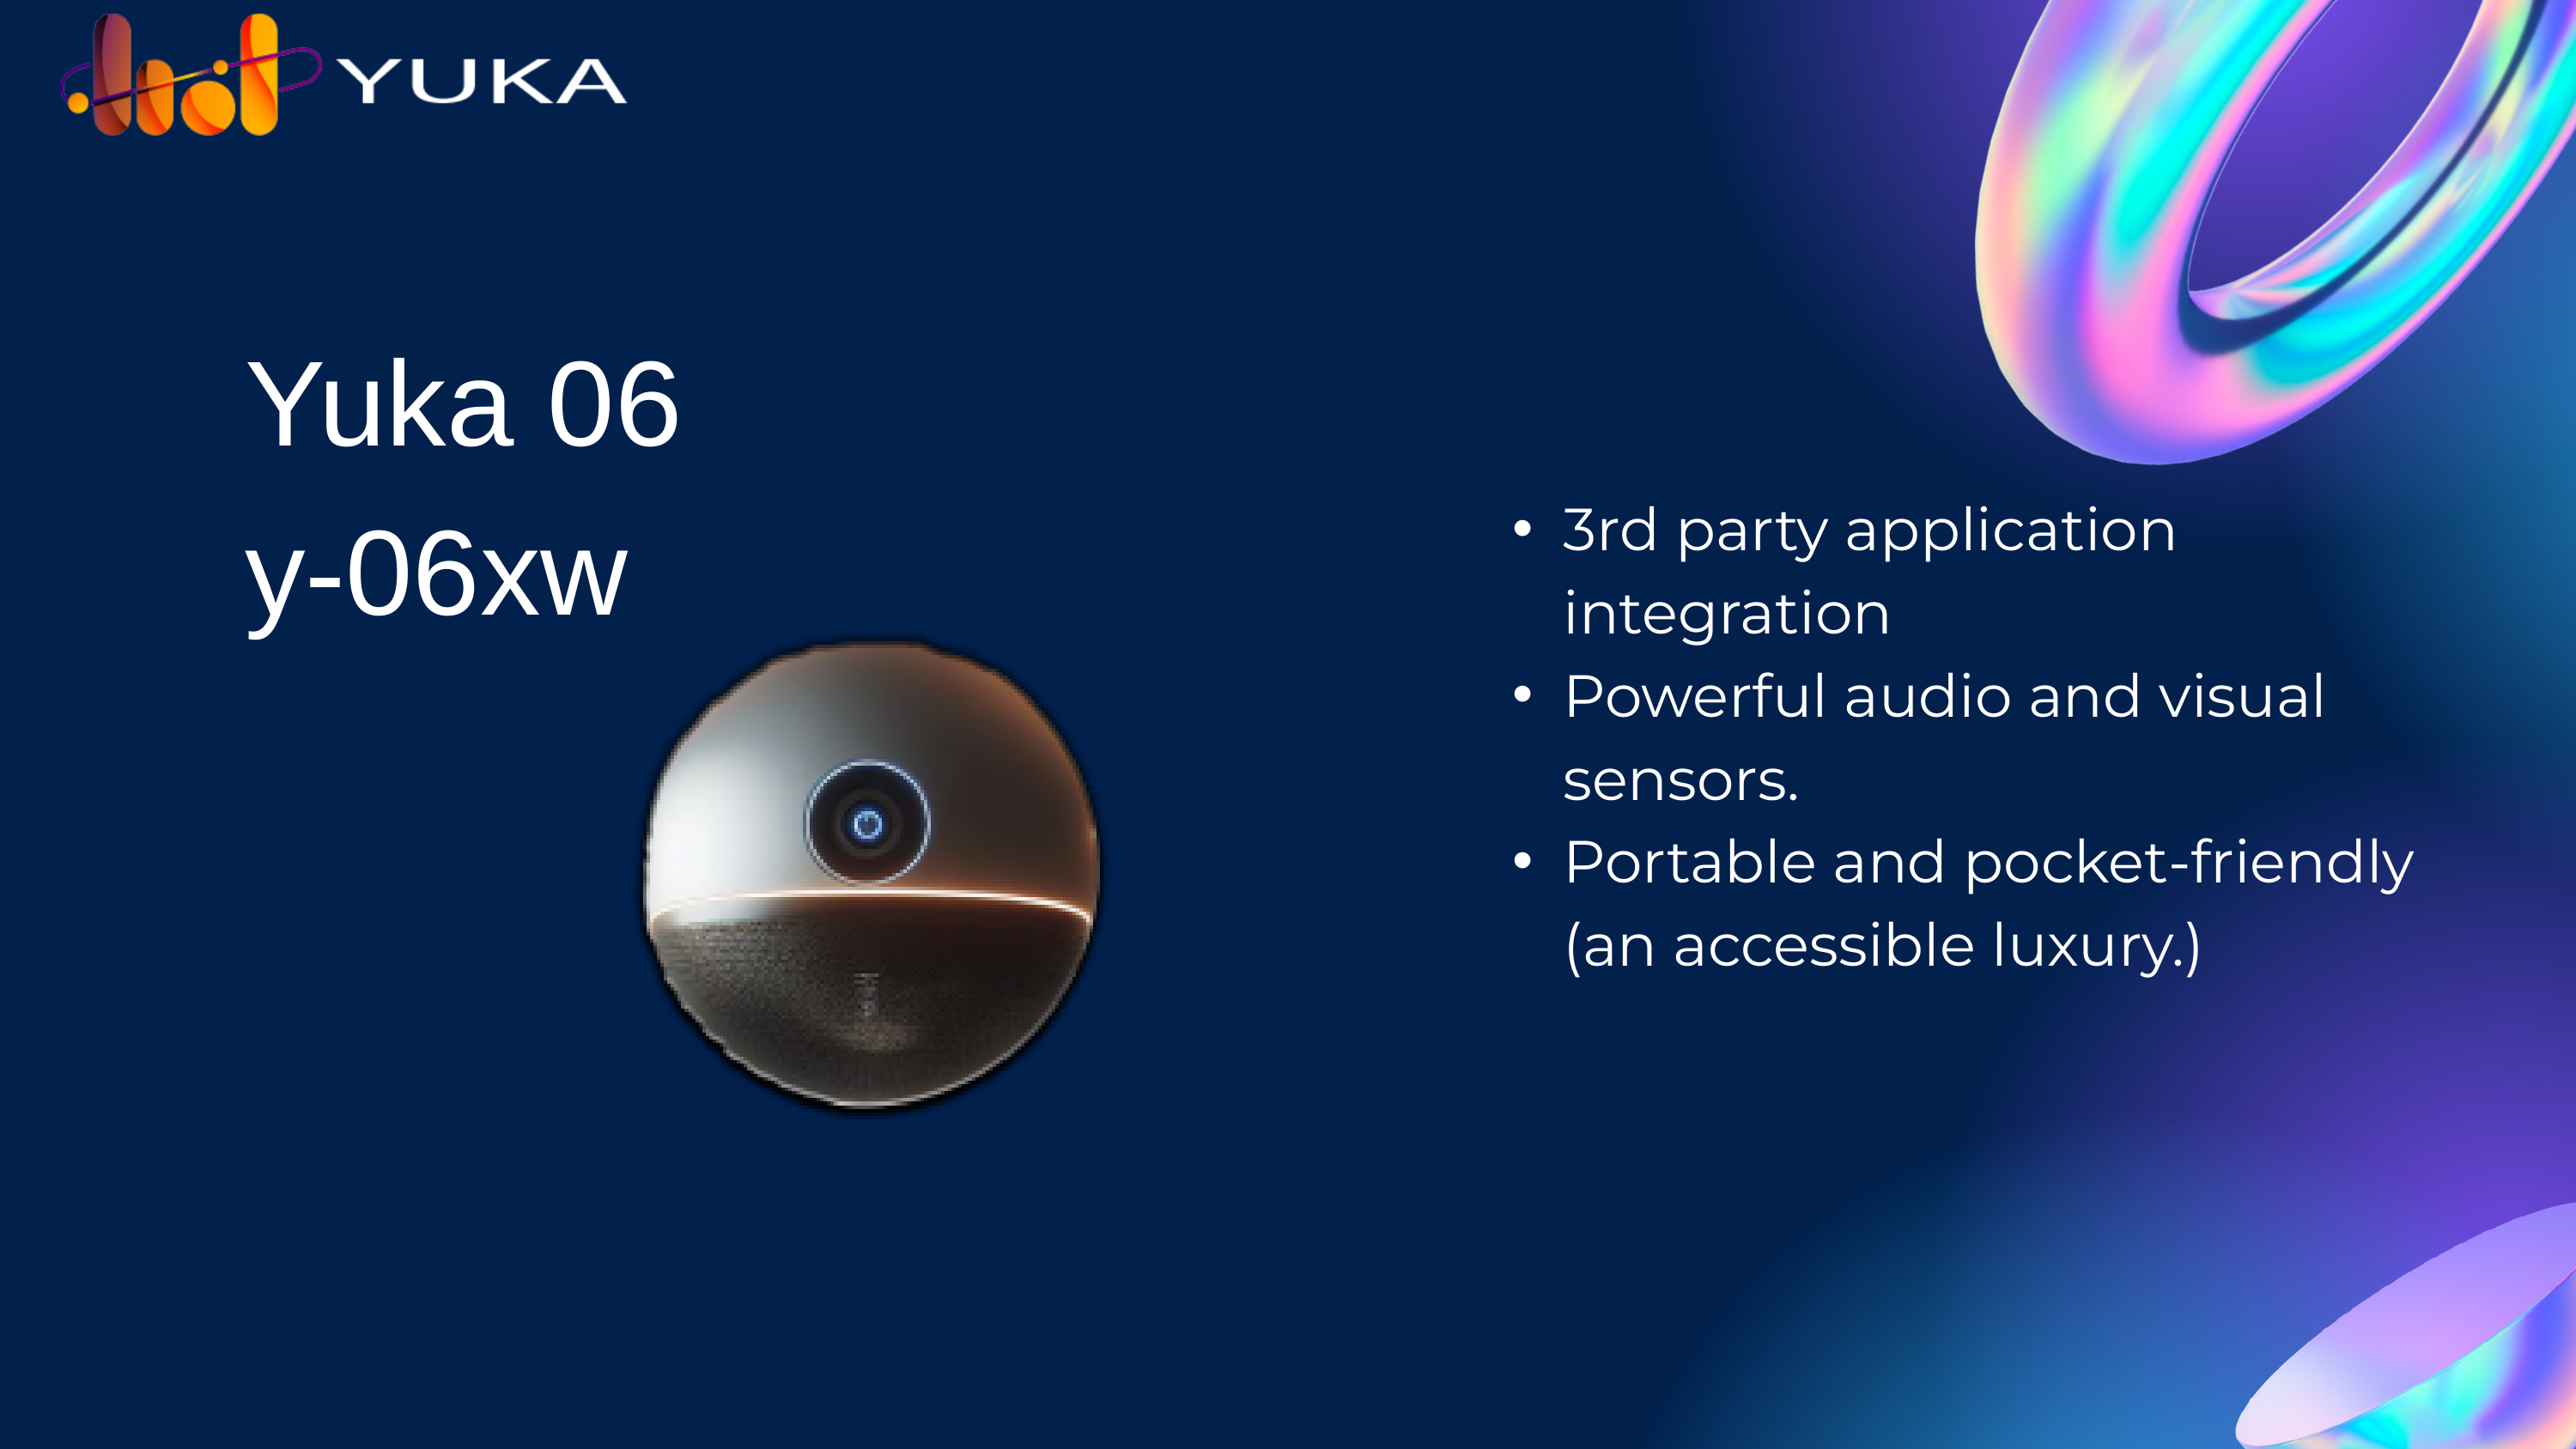

Yuka 06
y-06xw

3rd party application integration
Powerful audio and visual sensors.
Portable and pocket-friendly (an accessible luxury.)